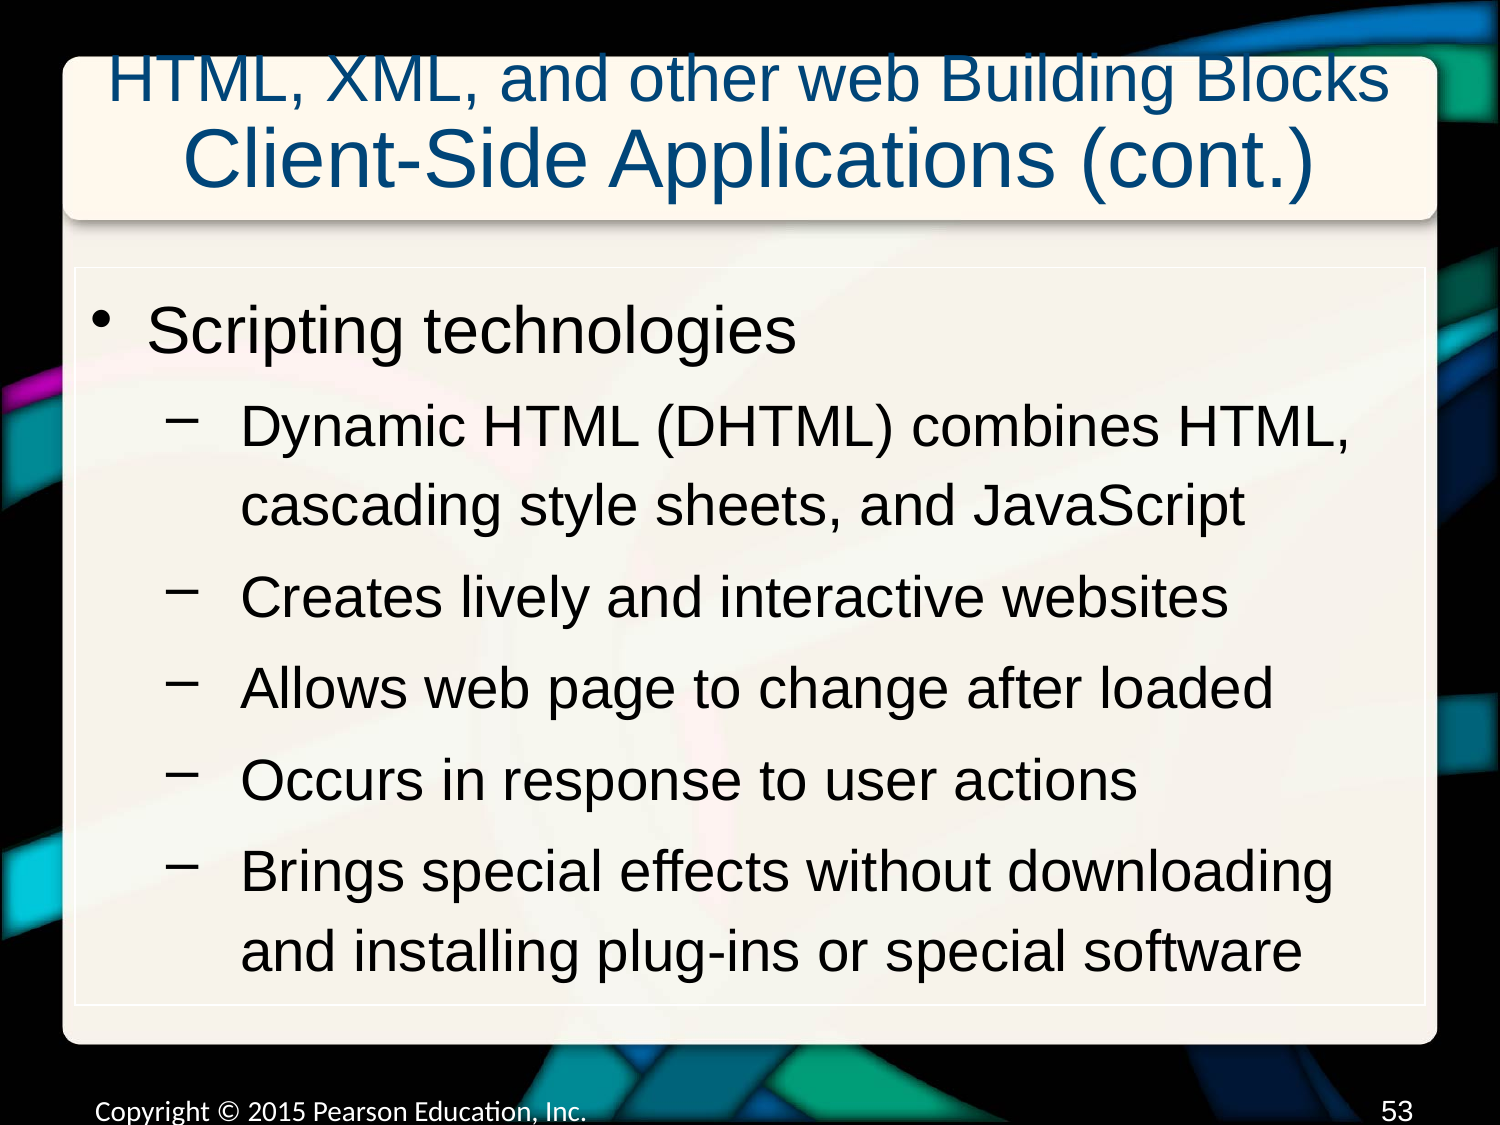

# HTML, XML, and other web Building Blocks Client-Side Applications (cont.)
Scripting technologies
Dynamic HTML (DHTML) combines HTML, cascading style sheets, and JavaScript
Creates lively and interactive websites
Allows web page to change after loaded
Occurs in response to user actions
Brings special effects without downloading and installing plug-ins or special software
Copyright © 2015 Pearson Education, Inc.
53